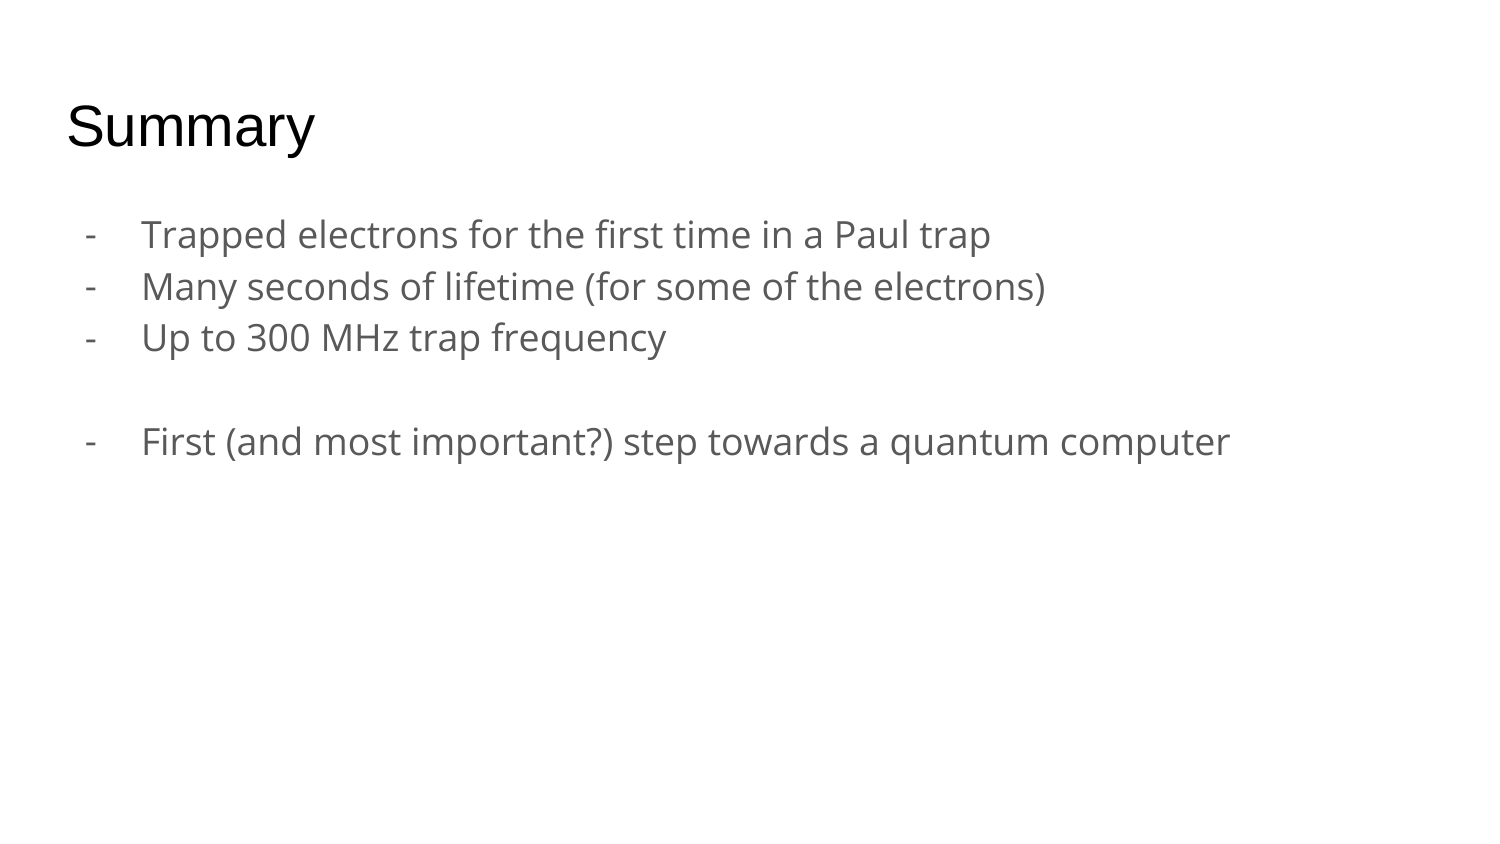

# Summary
Trapped electrons for the first time in a Paul trap
Many seconds of lifetime (for some of the electrons)
Up to 300 MHz trap frequency
First (and most important?) step towards a quantum computer